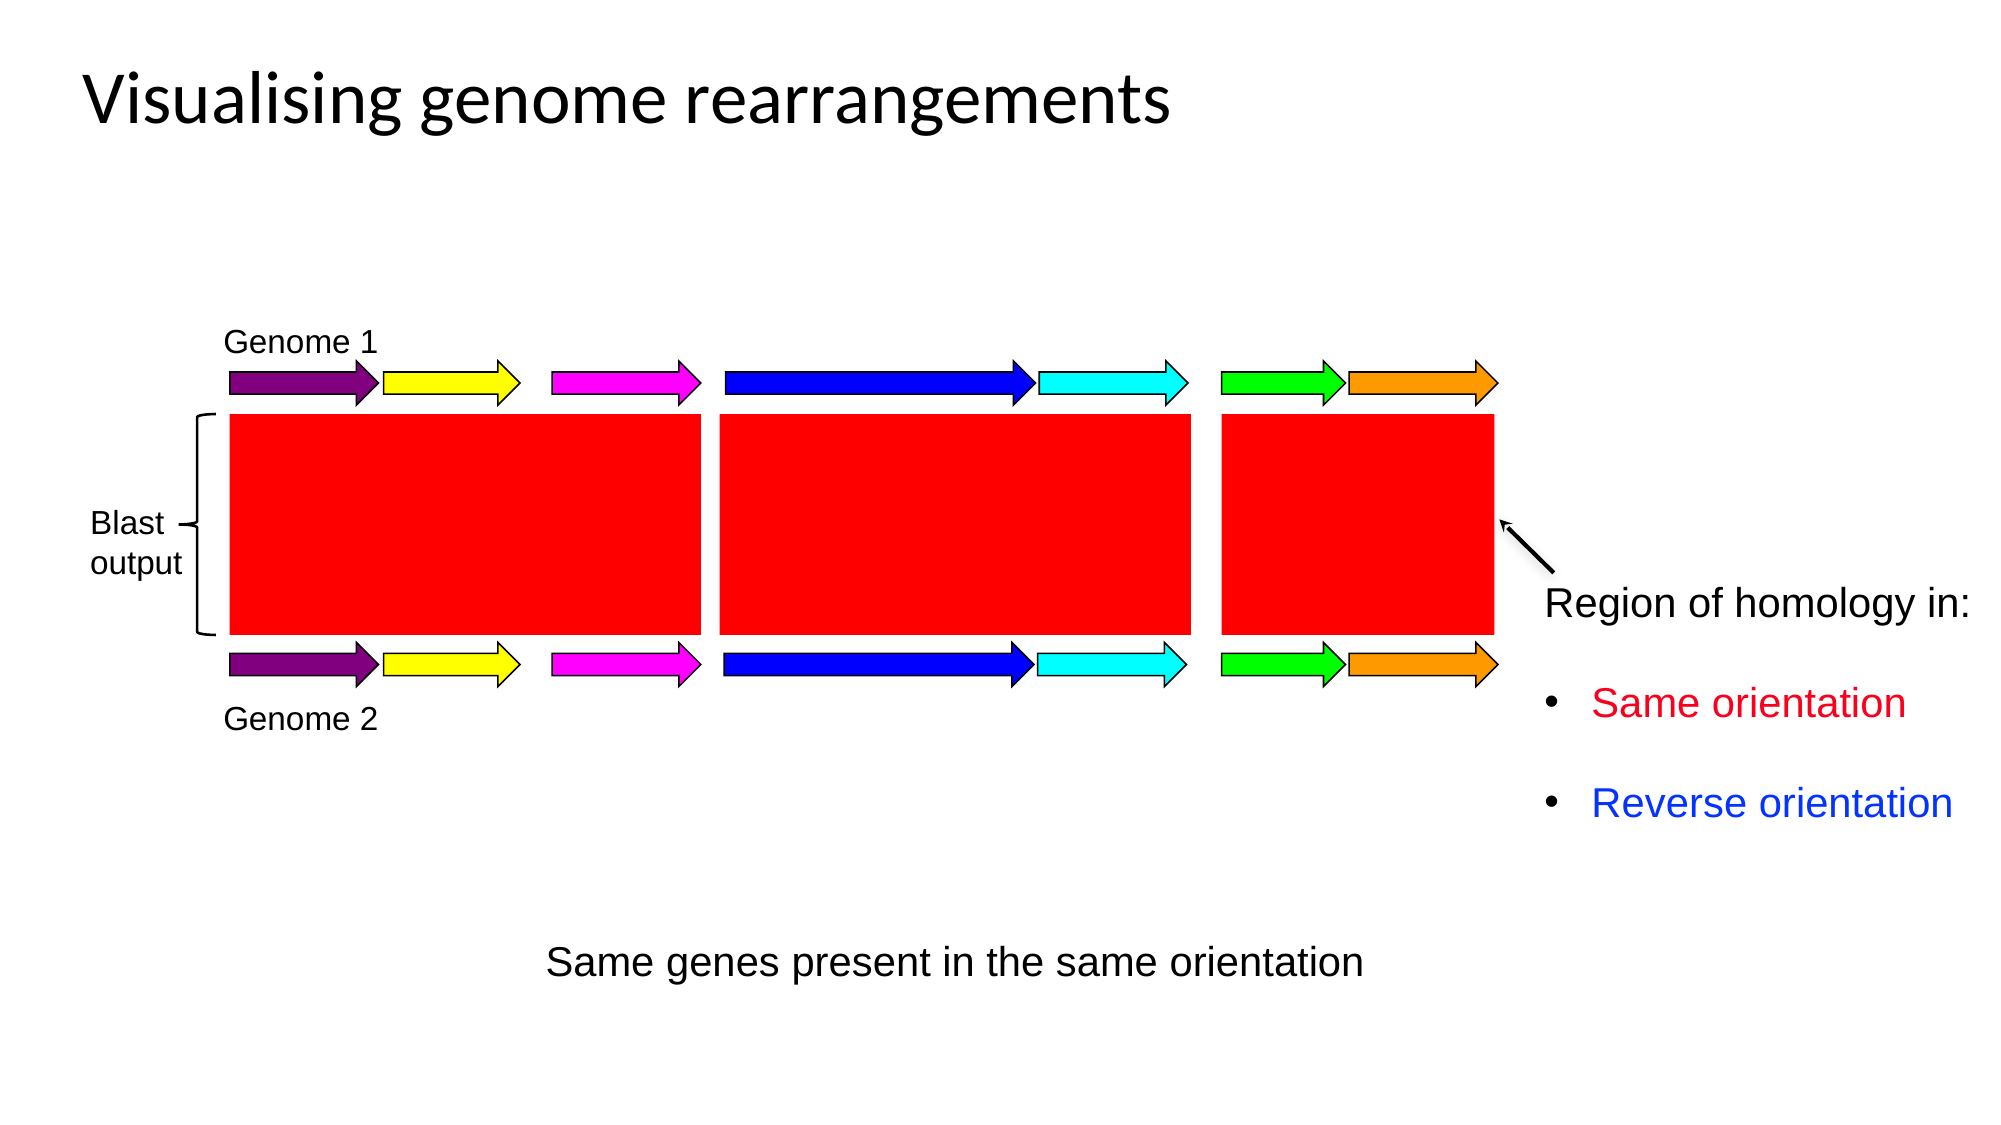

Visualising genome rearrangements
Genome 1

Blast output

Genome 2
Region of homology in:

Same orientation

Reverse orientation
Same genes present in the same orientation